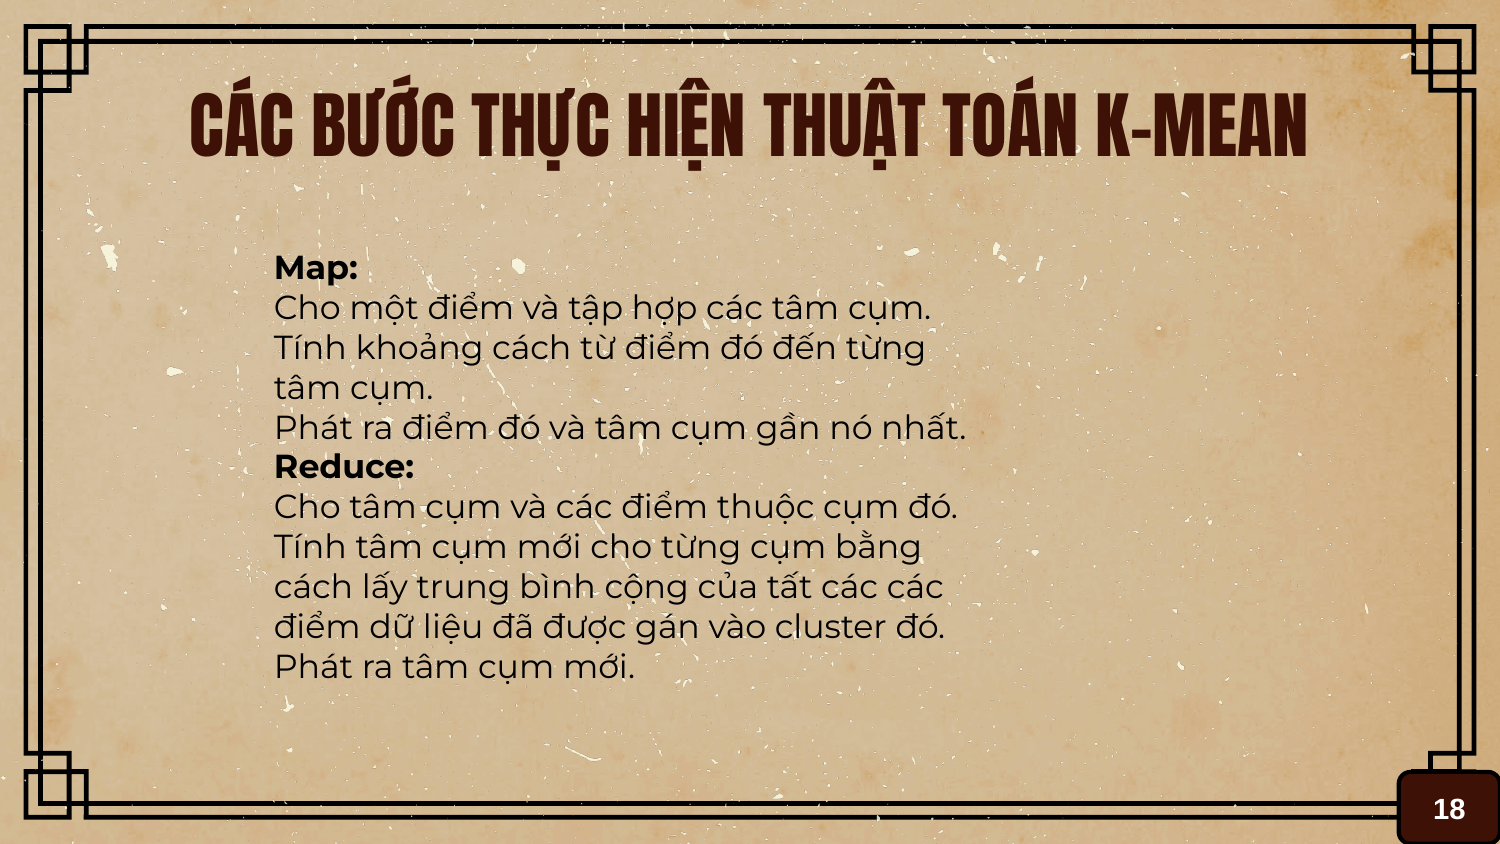

CÁC BƯỚC THỰC HIỆN THUẬT TOÁN K-MEAN
Map:
Cho một điểm và tập hợp các tâm cụm.
Tính khoảng cách từ điểm đó đến từng tâm cụm.
Phát ra điểm đó và tâm cụm gần nó nhất.
Reduce:
Cho tâm cụm và các điểm thuộc cụm đó.
Tính tâm cụm mới cho từng cụm bằng cách lấy trung bình cộng của tất các các điểm dữ liệu đã được gán vào cluster đó.
Phát ra tâm cụm mới.
18